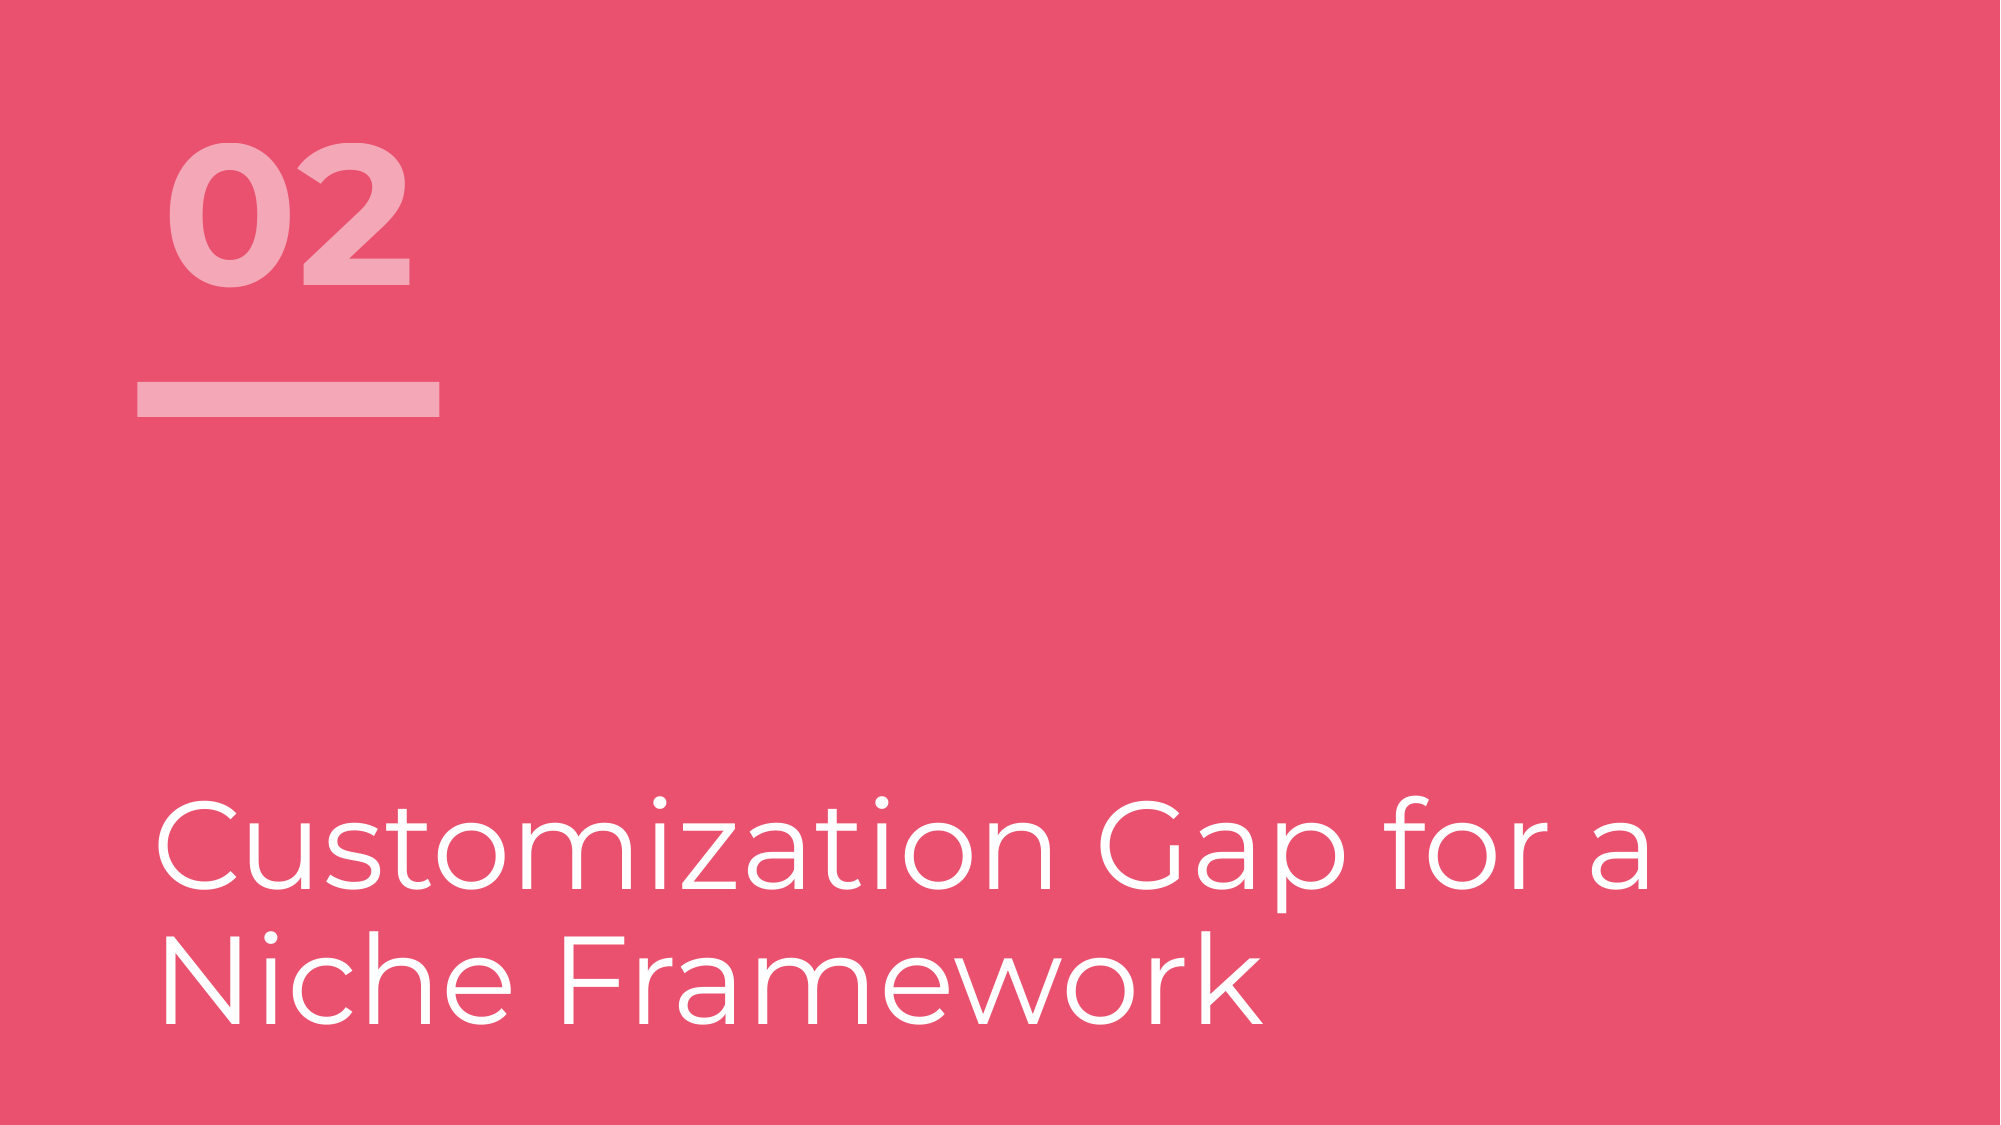

# 02
Customization Gap for a Niche Framework